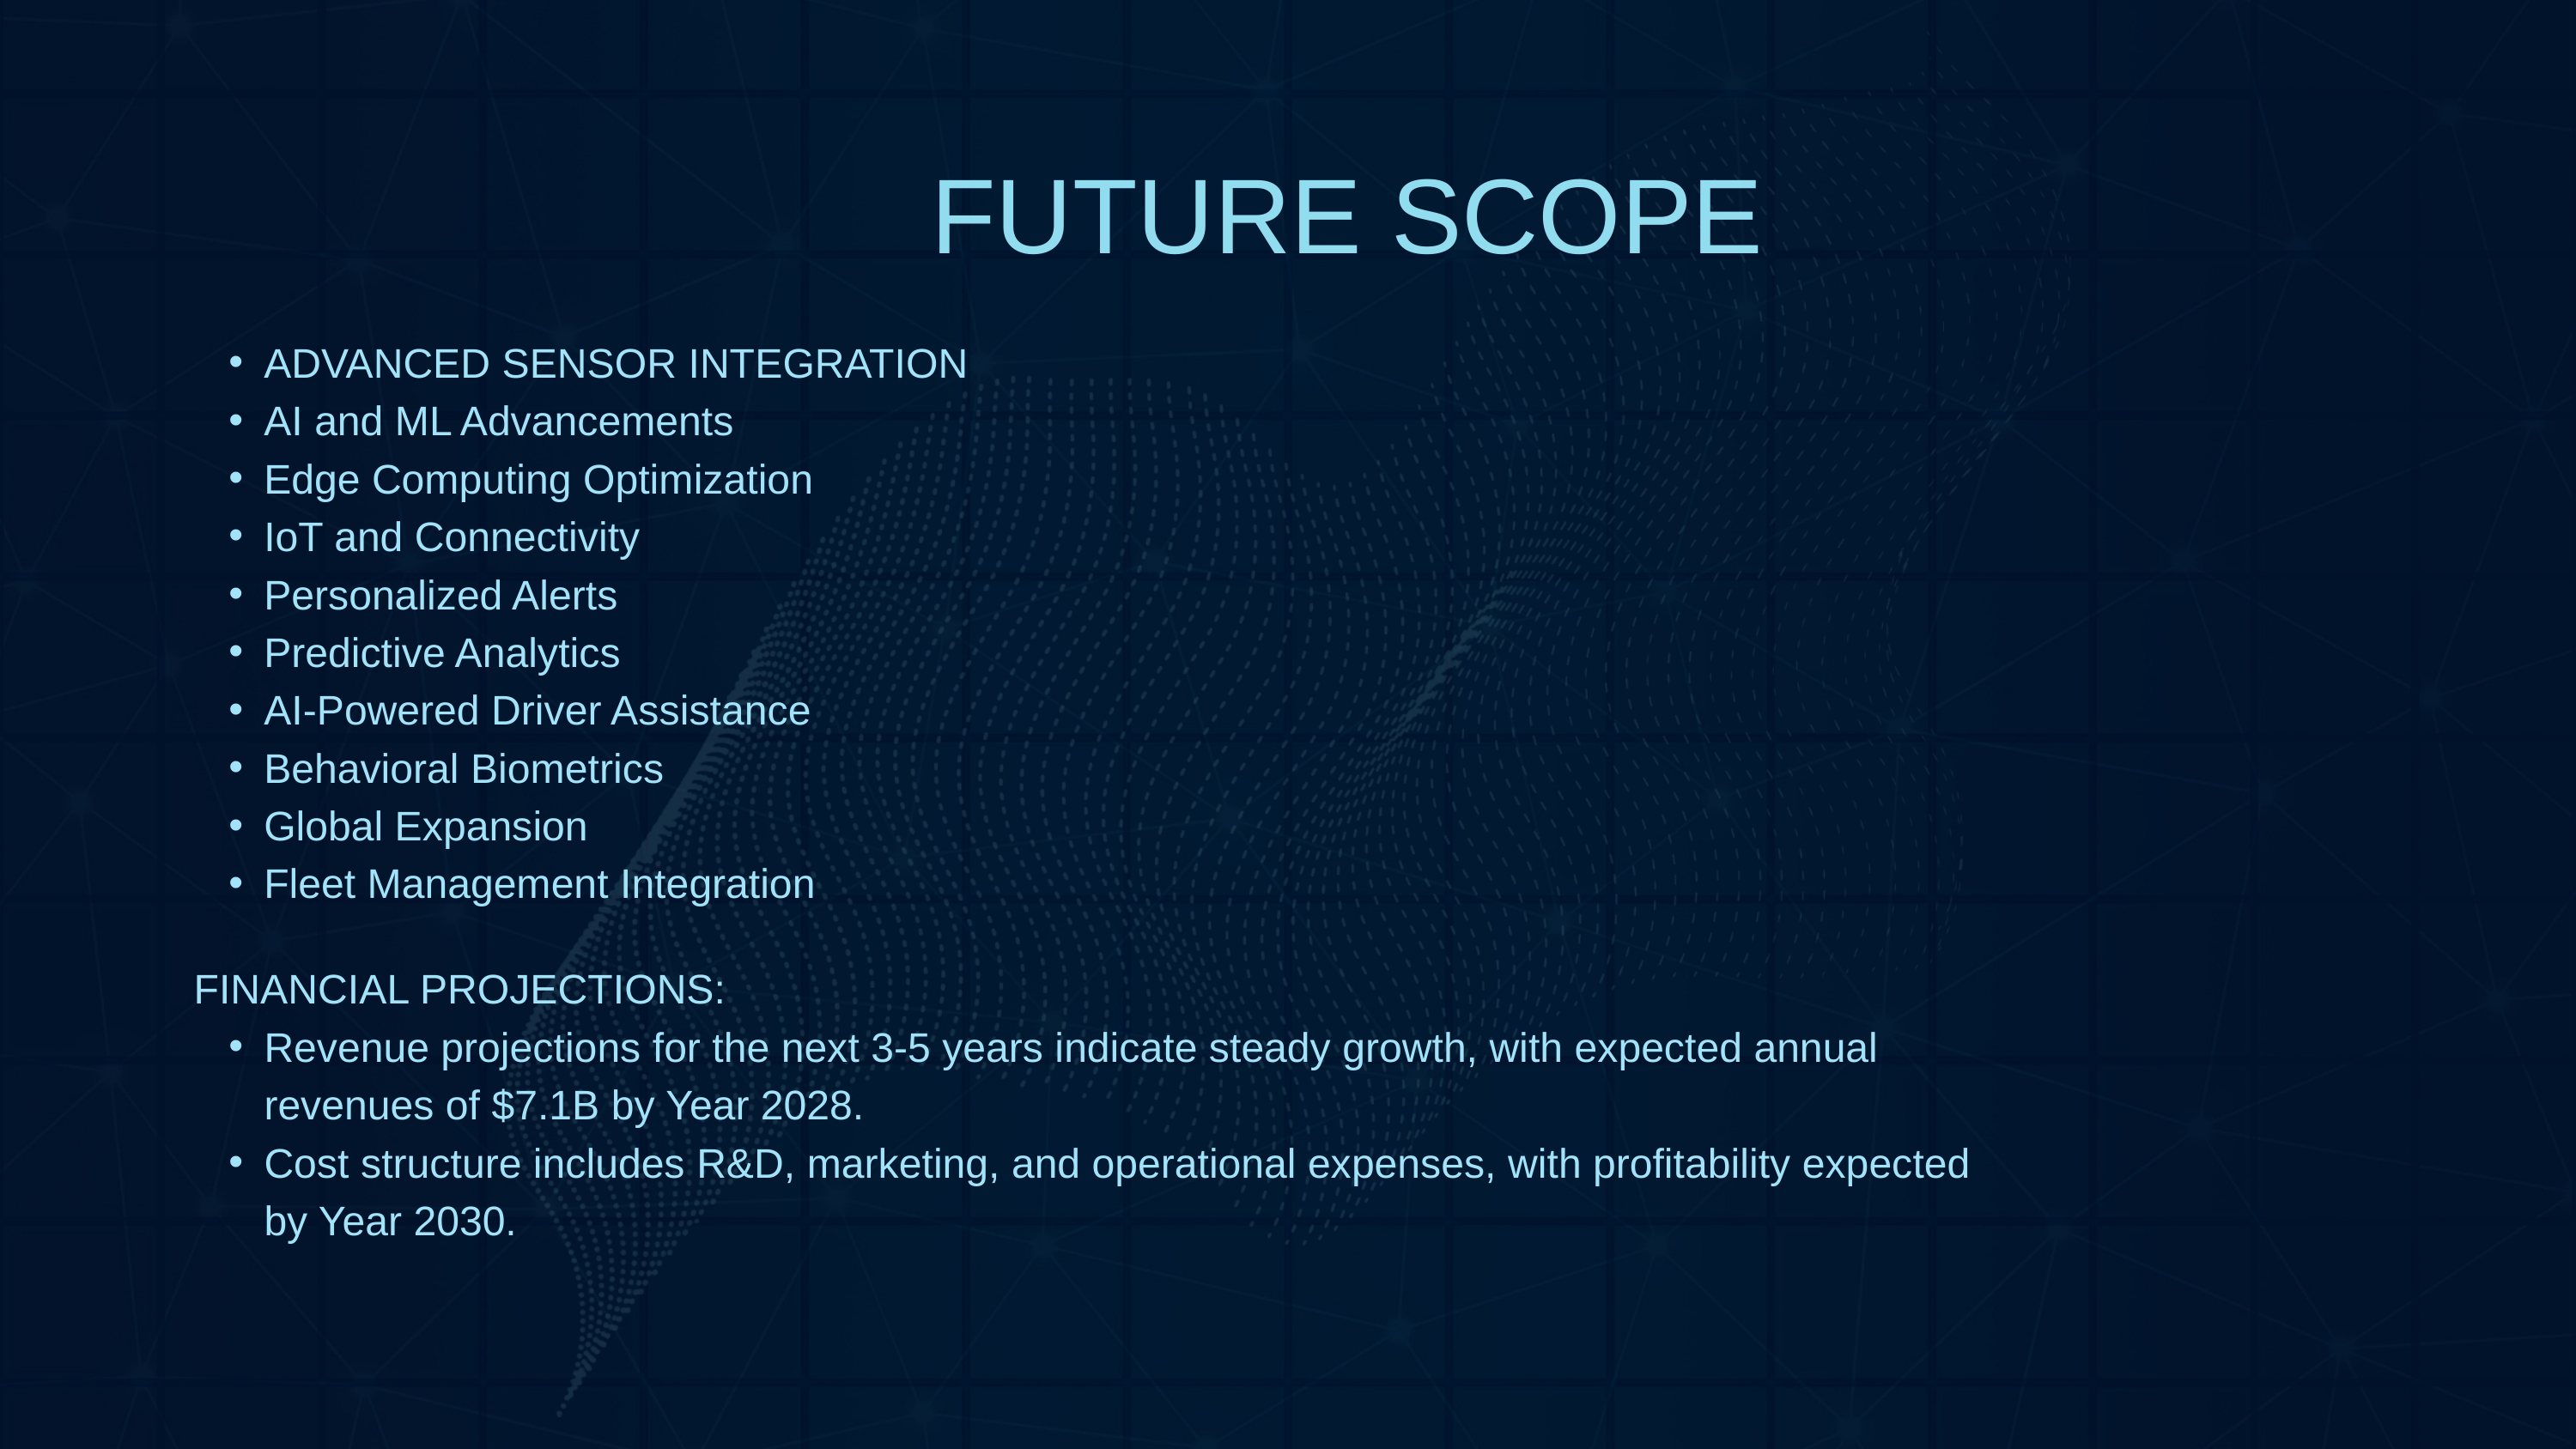

FUTURE SCOPE
ADVANCED SENSOR INTEGRATION
AI and ML Advancements
Edge Computing Optimization
IoT and Connectivity
Personalized Alerts
Predictive Analytics
AI-Powered Driver Assistance
Behavioral Biometrics
Global Expansion
Fleet Management Integration

FINANCIAL PROJECTIONS:
Revenue projections for the next 3-5 years indicate steady growth, with expected annual revenues of $7.1B by Year 2028.
Cost structure includes R&D, marketing, and operational expenses, with profitability expected by Year 2030.